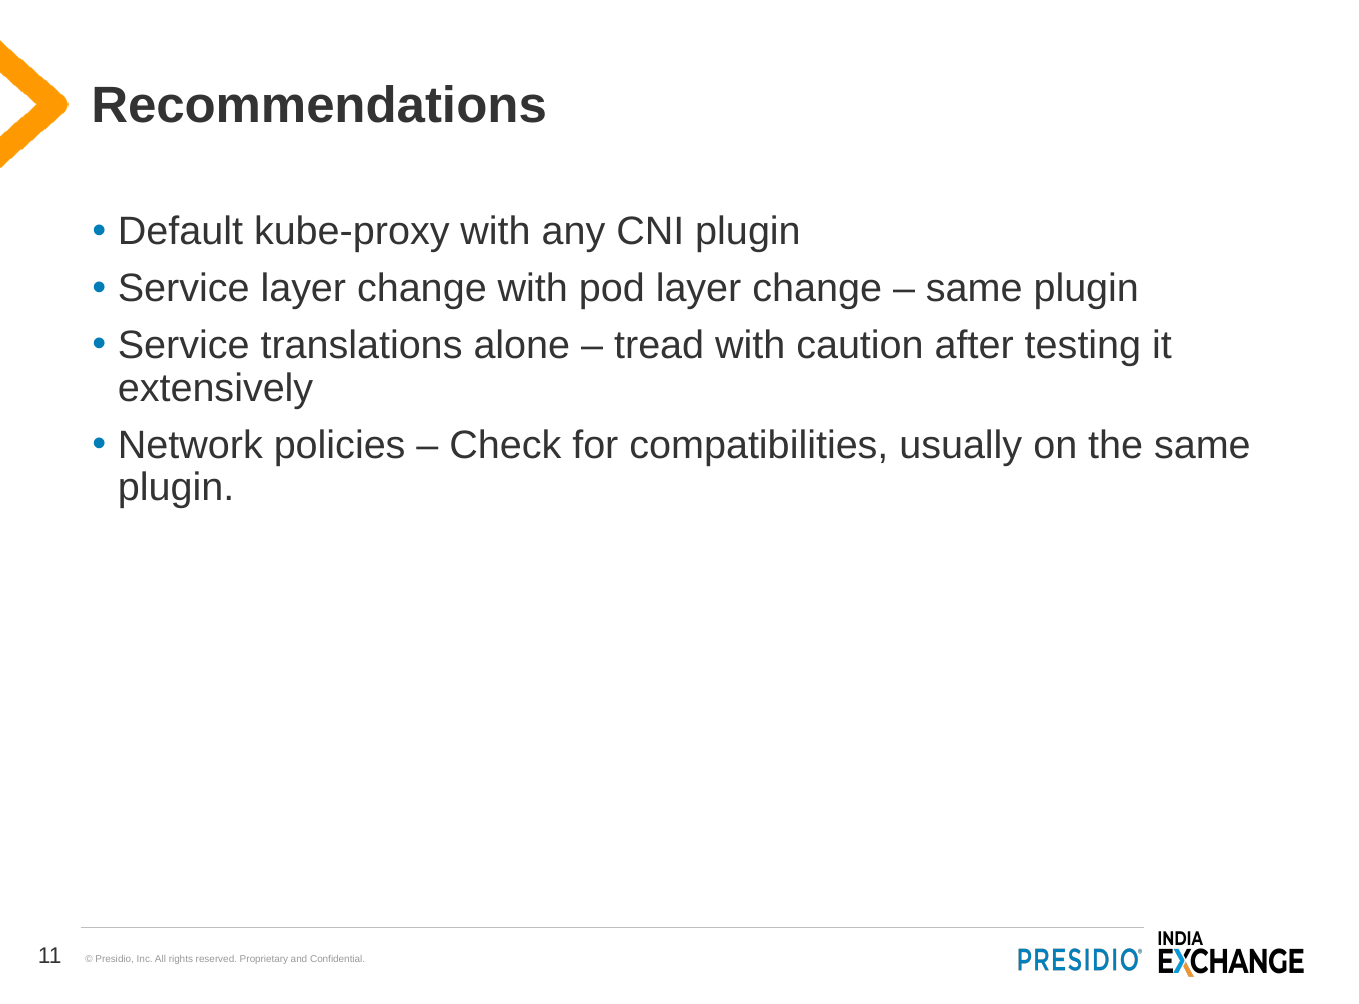

# Recommendations
Default kube-proxy with any CNI plugin
Service layer change with pod layer change – same plugin
Service translations alone – tread with caution after testing it extensively
Network policies – Check for compatibilities, usually on the same plugin.
11